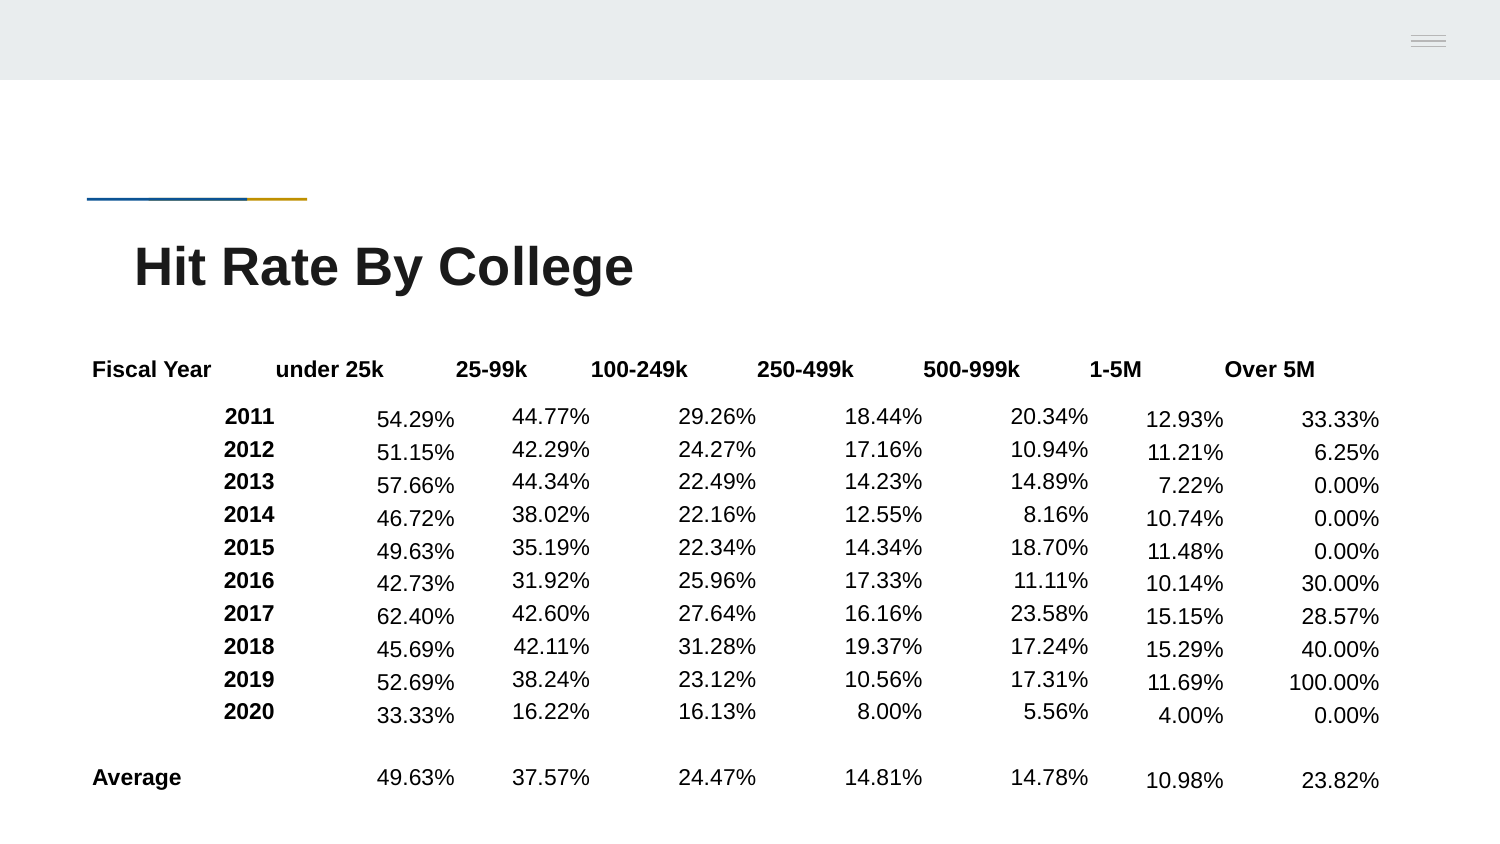

# Hit Rate By College
| Fiscal Year | under 25k | 25-99k | 100-249k | 250-499k | 500-999k | 1-5M | Over 5M |
| --- | --- | --- | --- | --- | --- | --- | --- |
| 2011 | 54.29% | 44.77% | 29.26% | 18.44% | 20.34% | 12.93% | 33.33% |
| 2012 | 51.15% | 42.29% | 24.27% | 17.16% | 10.94% | 11.21% | 6.25% |
| 2013 | 57.66% | 44.34% | 22.49% | 14.23% | 14.89% | 7.22% | 0.00% |
| 2014 | 46.72% | 38.02% | 22.16% | 12.55% | 8.16% | 10.74% | 0.00% |
| 2015 | 49.63% | 35.19% | 22.34% | 14.34% | 18.70% | 11.48% | 0.00% |
| 2016 | 42.73% | 31.92% | 25.96% | 17.33% | 11.11% | 10.14% | 30.00% |
| 2017 | 62.40% | 42.60% | 27.64% | 16.16% | 23.58% | 15.15% | 28.57% |
| 2018 | 45.69% | 42.11% | 31.28% | 19.37% | 17.24% | 15.29% | 40.00% |
| 2019 | 52.69% | 38.24% | 23.12% | 10.56% | 17.31% | 11.69% | 100.00% |
| 2020 | 33.33% | 16.22% | 16.13% | 8.00% | 5.56% | 4.00% | 0.00% |
|  |  |  |  |  |  |  |  |
| Average | 49.63% | 37.57% | 24.47% | 14.81% | 14.78% | 10.98% | 23.82% |